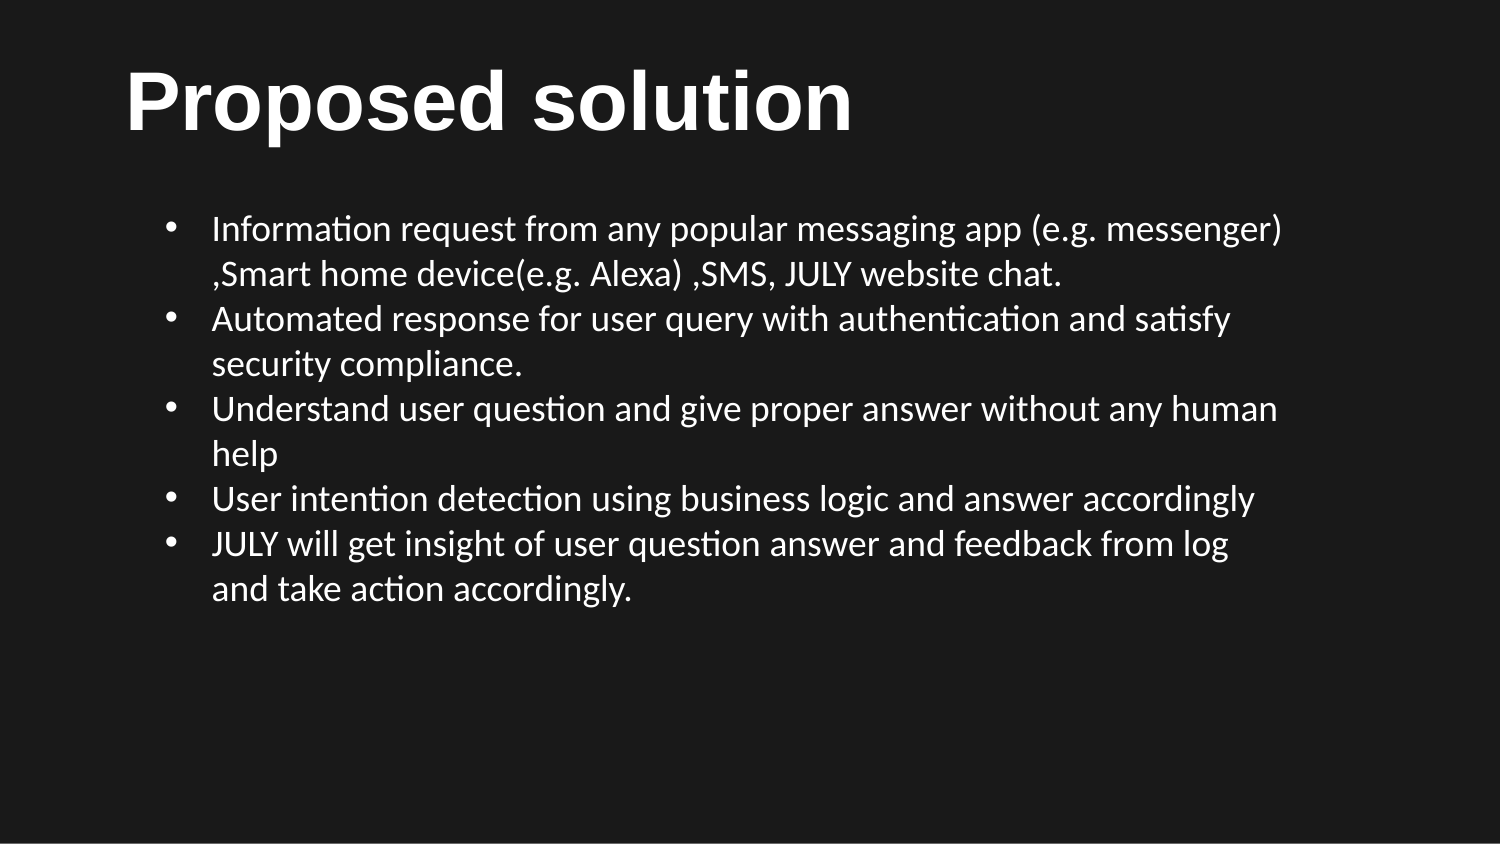

# Proposed solution
Information request from any popular messaging app (e.g. messenger) ,Smart home device(e.g. Alexa) ,SMS, JULY website chat.
Automated response for user query with authentication and satisfy security compliance.
Understand user question and give proper answer without any human help
User intention detection using business logic and answer accordingly
JULY will get insight of user question answer and feedback from log and take action accordingly.